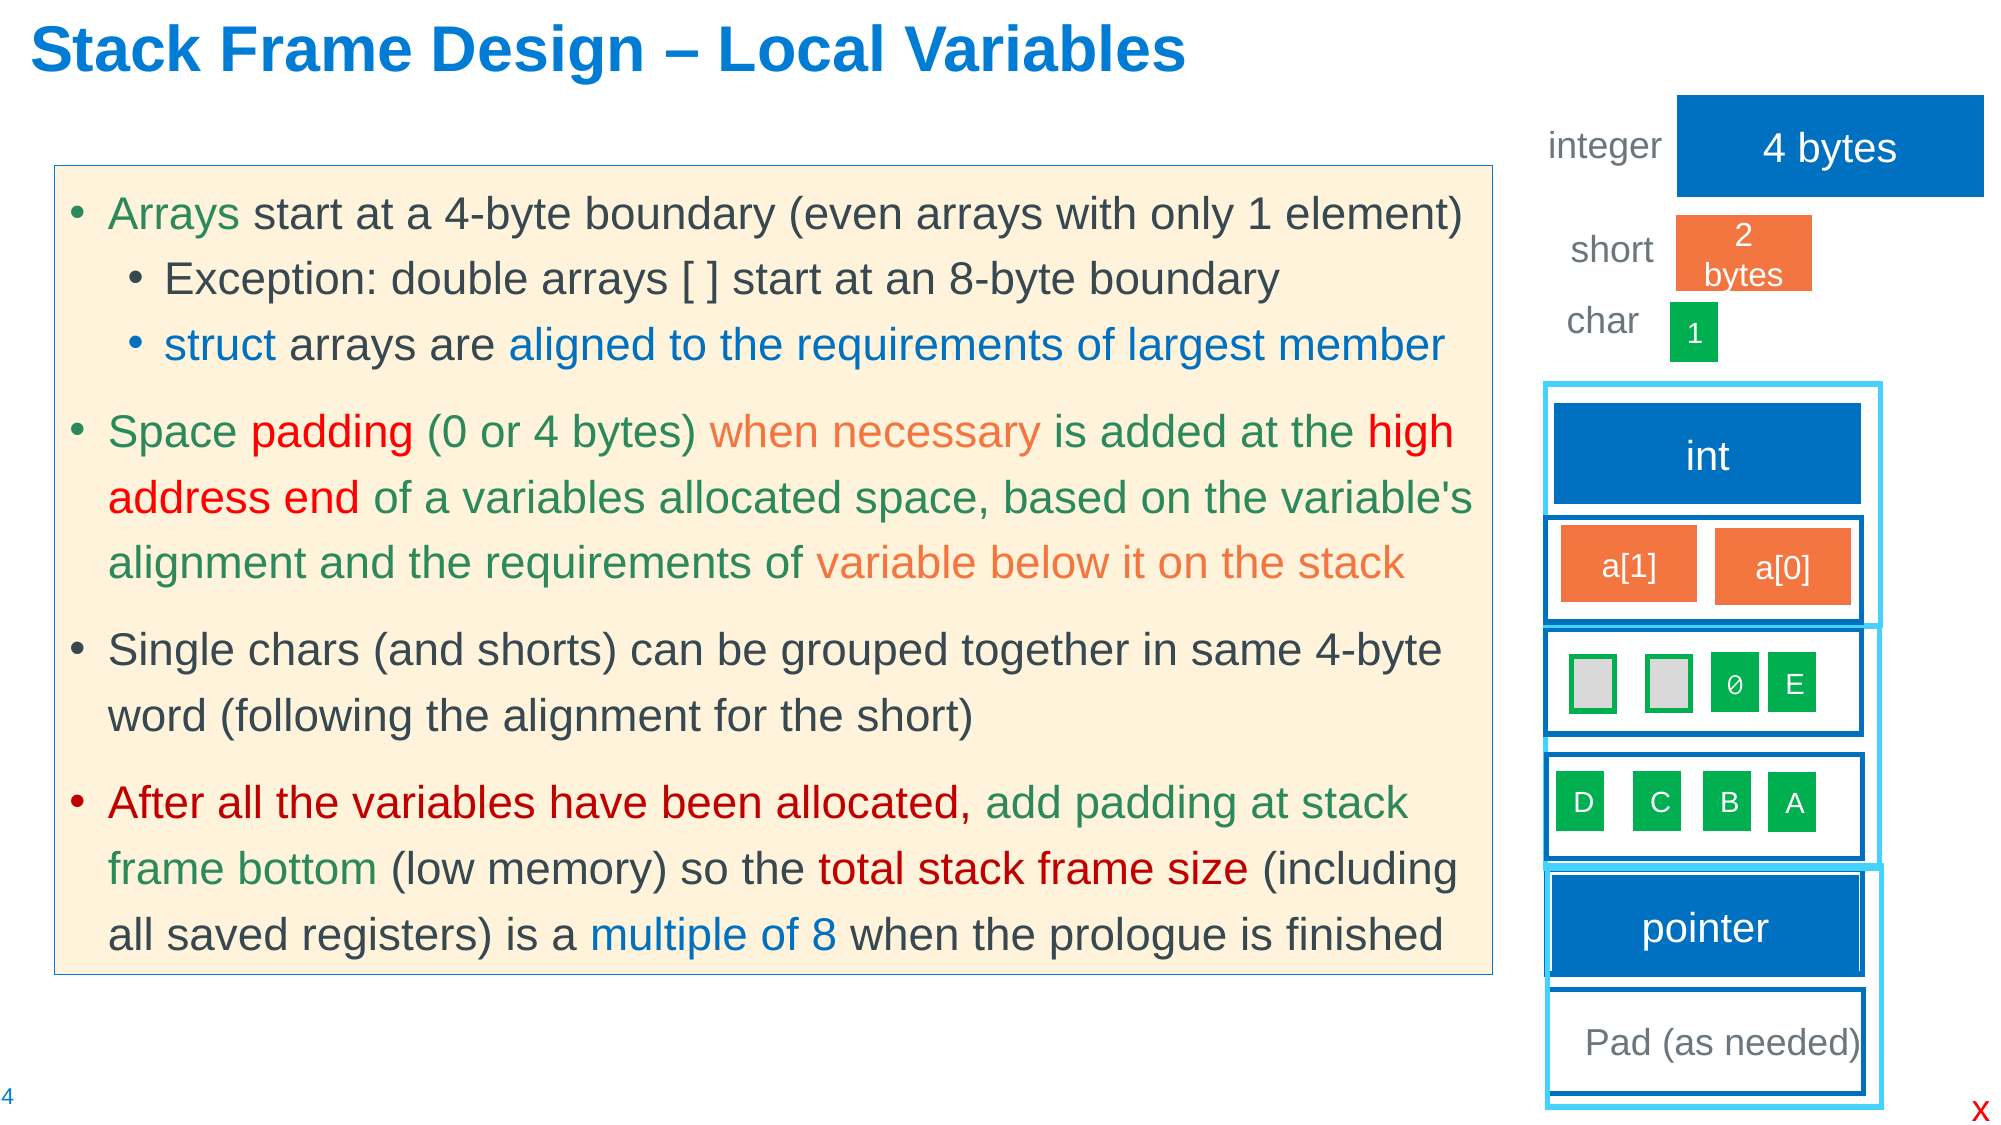

# Stack Frame Design – Local Variables
4 bytes
integer
Arrays start at a 4-byte boundary (even arrays with only 1 element)
Exception: double arrays [ ] start at an 8-byte boundary
struct arrays are aligned to the requirements of largest member
Space padding (0 or 4 bytes) when necessary is added at the high address end of a variables allocated space, based on the variable's alignment and the requirements of variable below it on the stack
Single chars (and shorts) can be grouped together in same 4-byte word (following the alignment for the short)
After all the variables have been allocated, add padding at stack frame bottom (low memory) so the total stack frame size (including all saved registers) is a multiple of 8 when the prologue is finished
short
2 bytes
char
1

int

a[1]
a[0]

E
D
C
B
A
0

pointer
Pad (as needed)
x